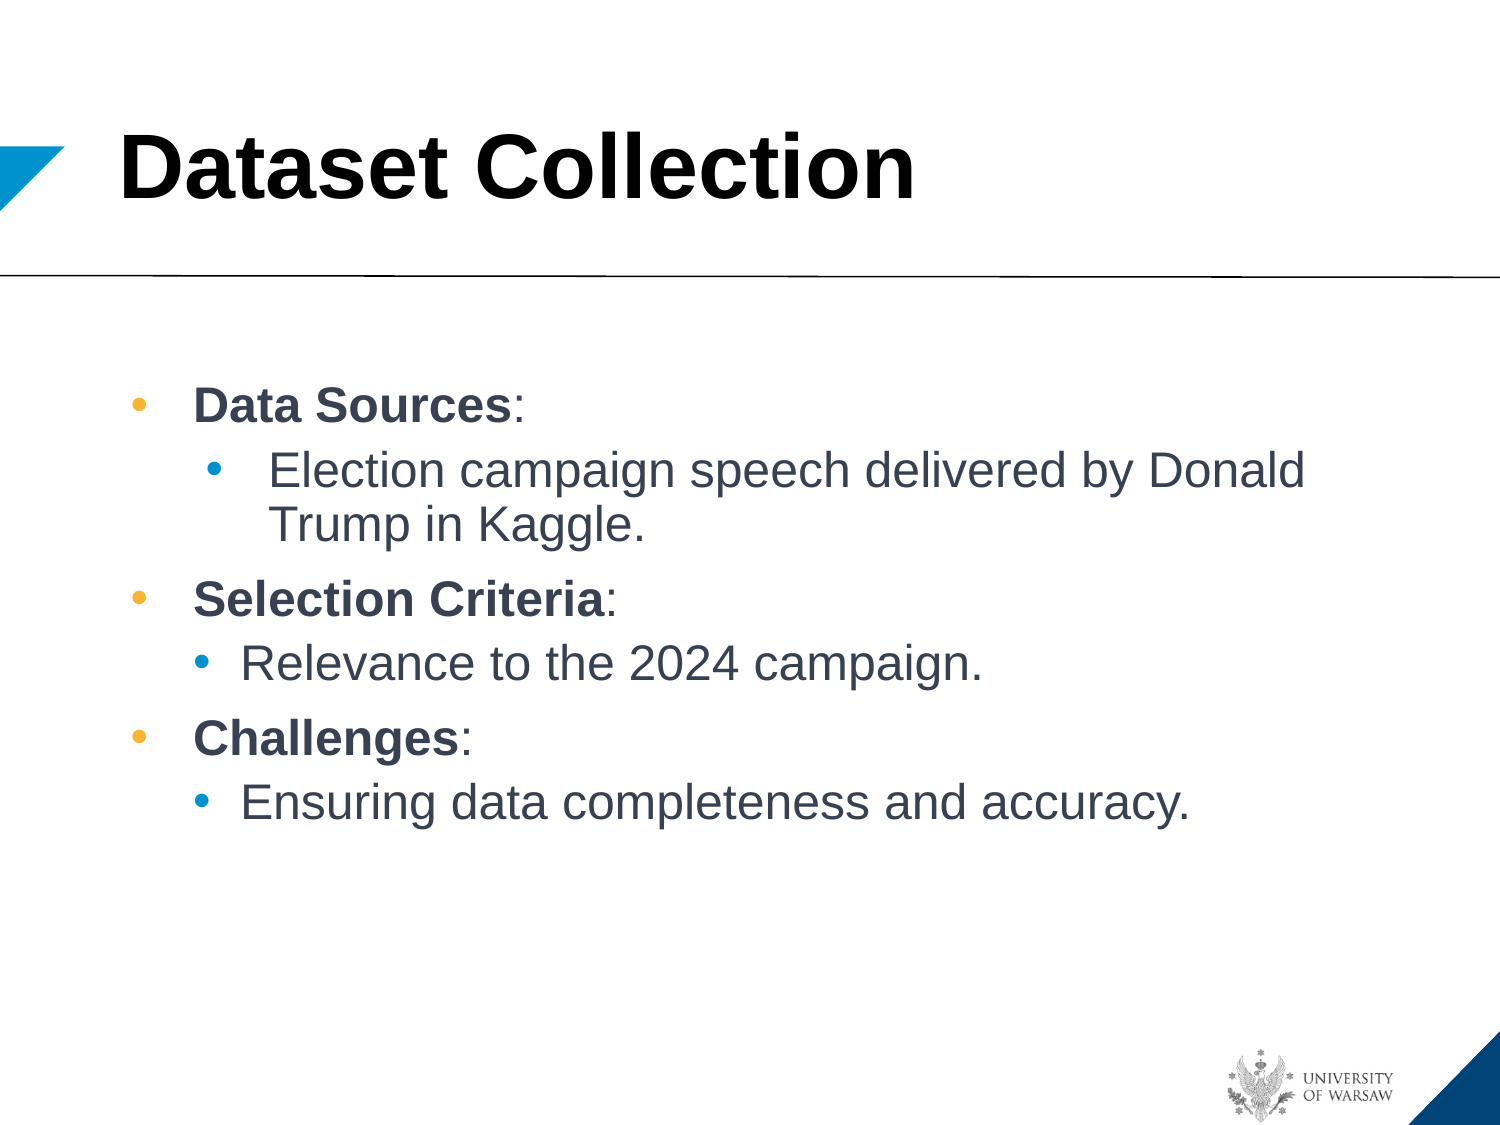

# Dataset Collection
Data Sources:
Election campaign speech delivered by Donald Trump in Kaggle.
Selection Criteria:
Relevance to the 2024 campaign.
Challenges:
Ensuring data completeness and accuracy.